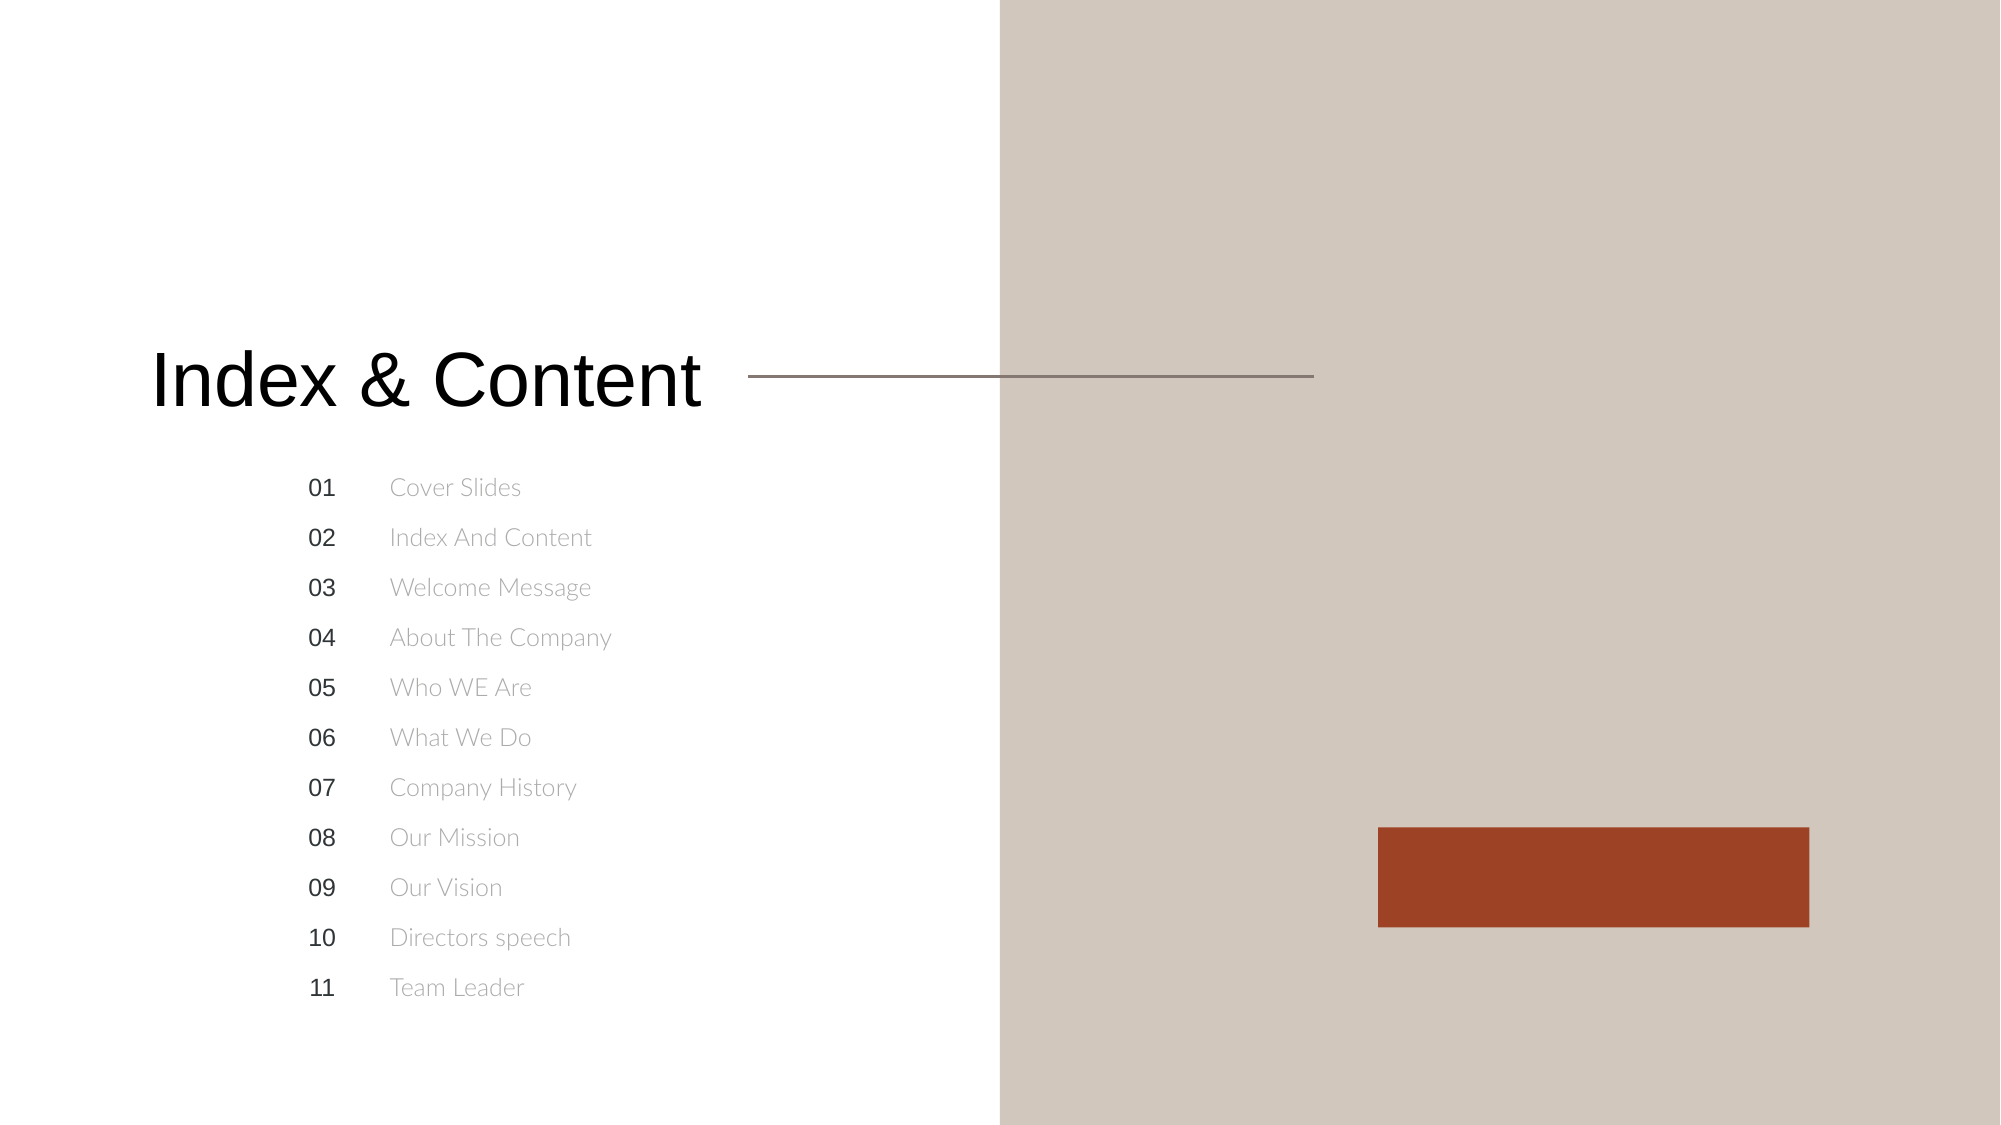

Index & Content
01
02
03
04
05
06
07
08
09
10
11
Cover Slides
Index And Content
Welcome Message
About The Company
Who WE Are
What We Do
Company History
Our Mission
Our Vision
Directors speech
Team Leader